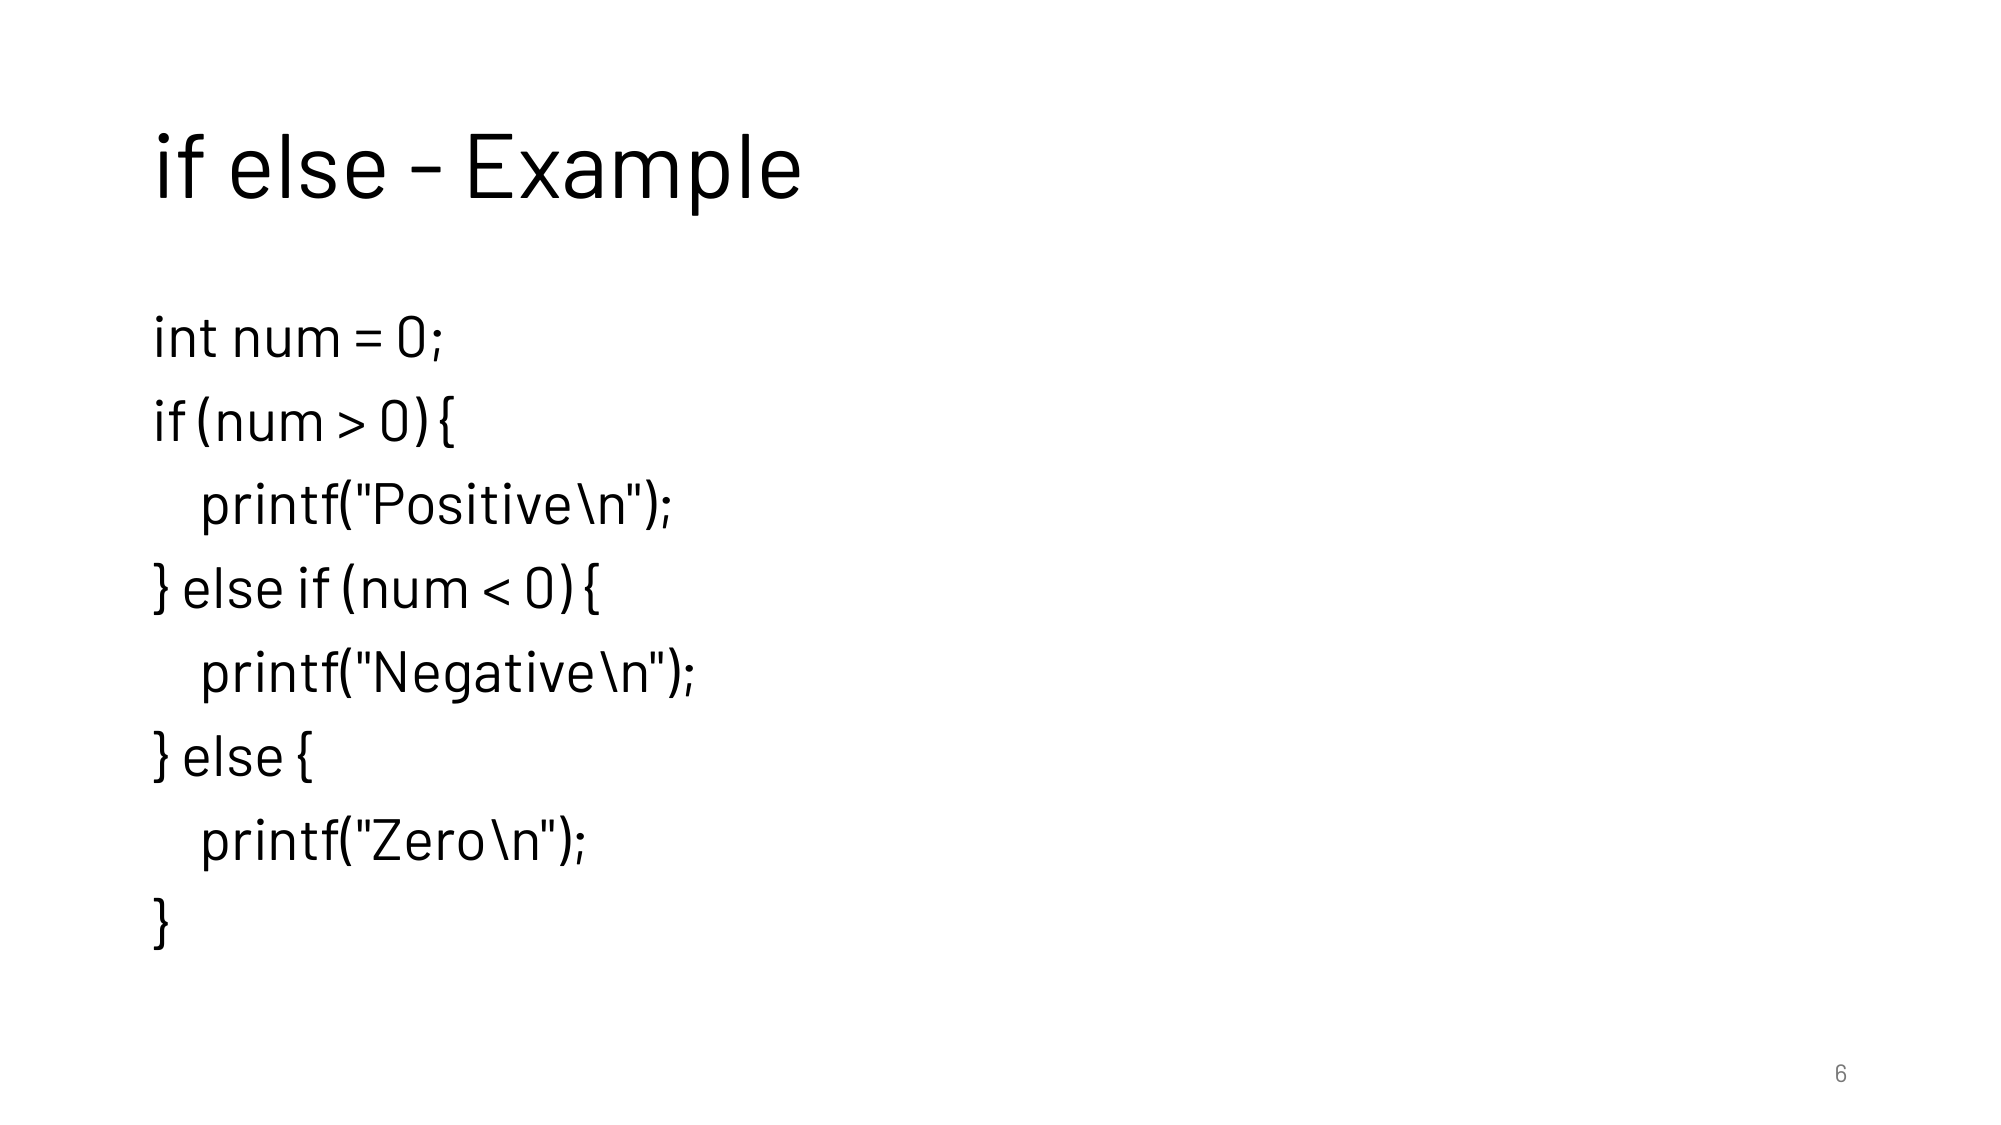

# if else - Example
int num = 0;
if (num > 0) {
    printf("Positive\n");
} else if (num < 0) {
    printf("Negative\n");
} else {
    printf("Zero\n");
}
6